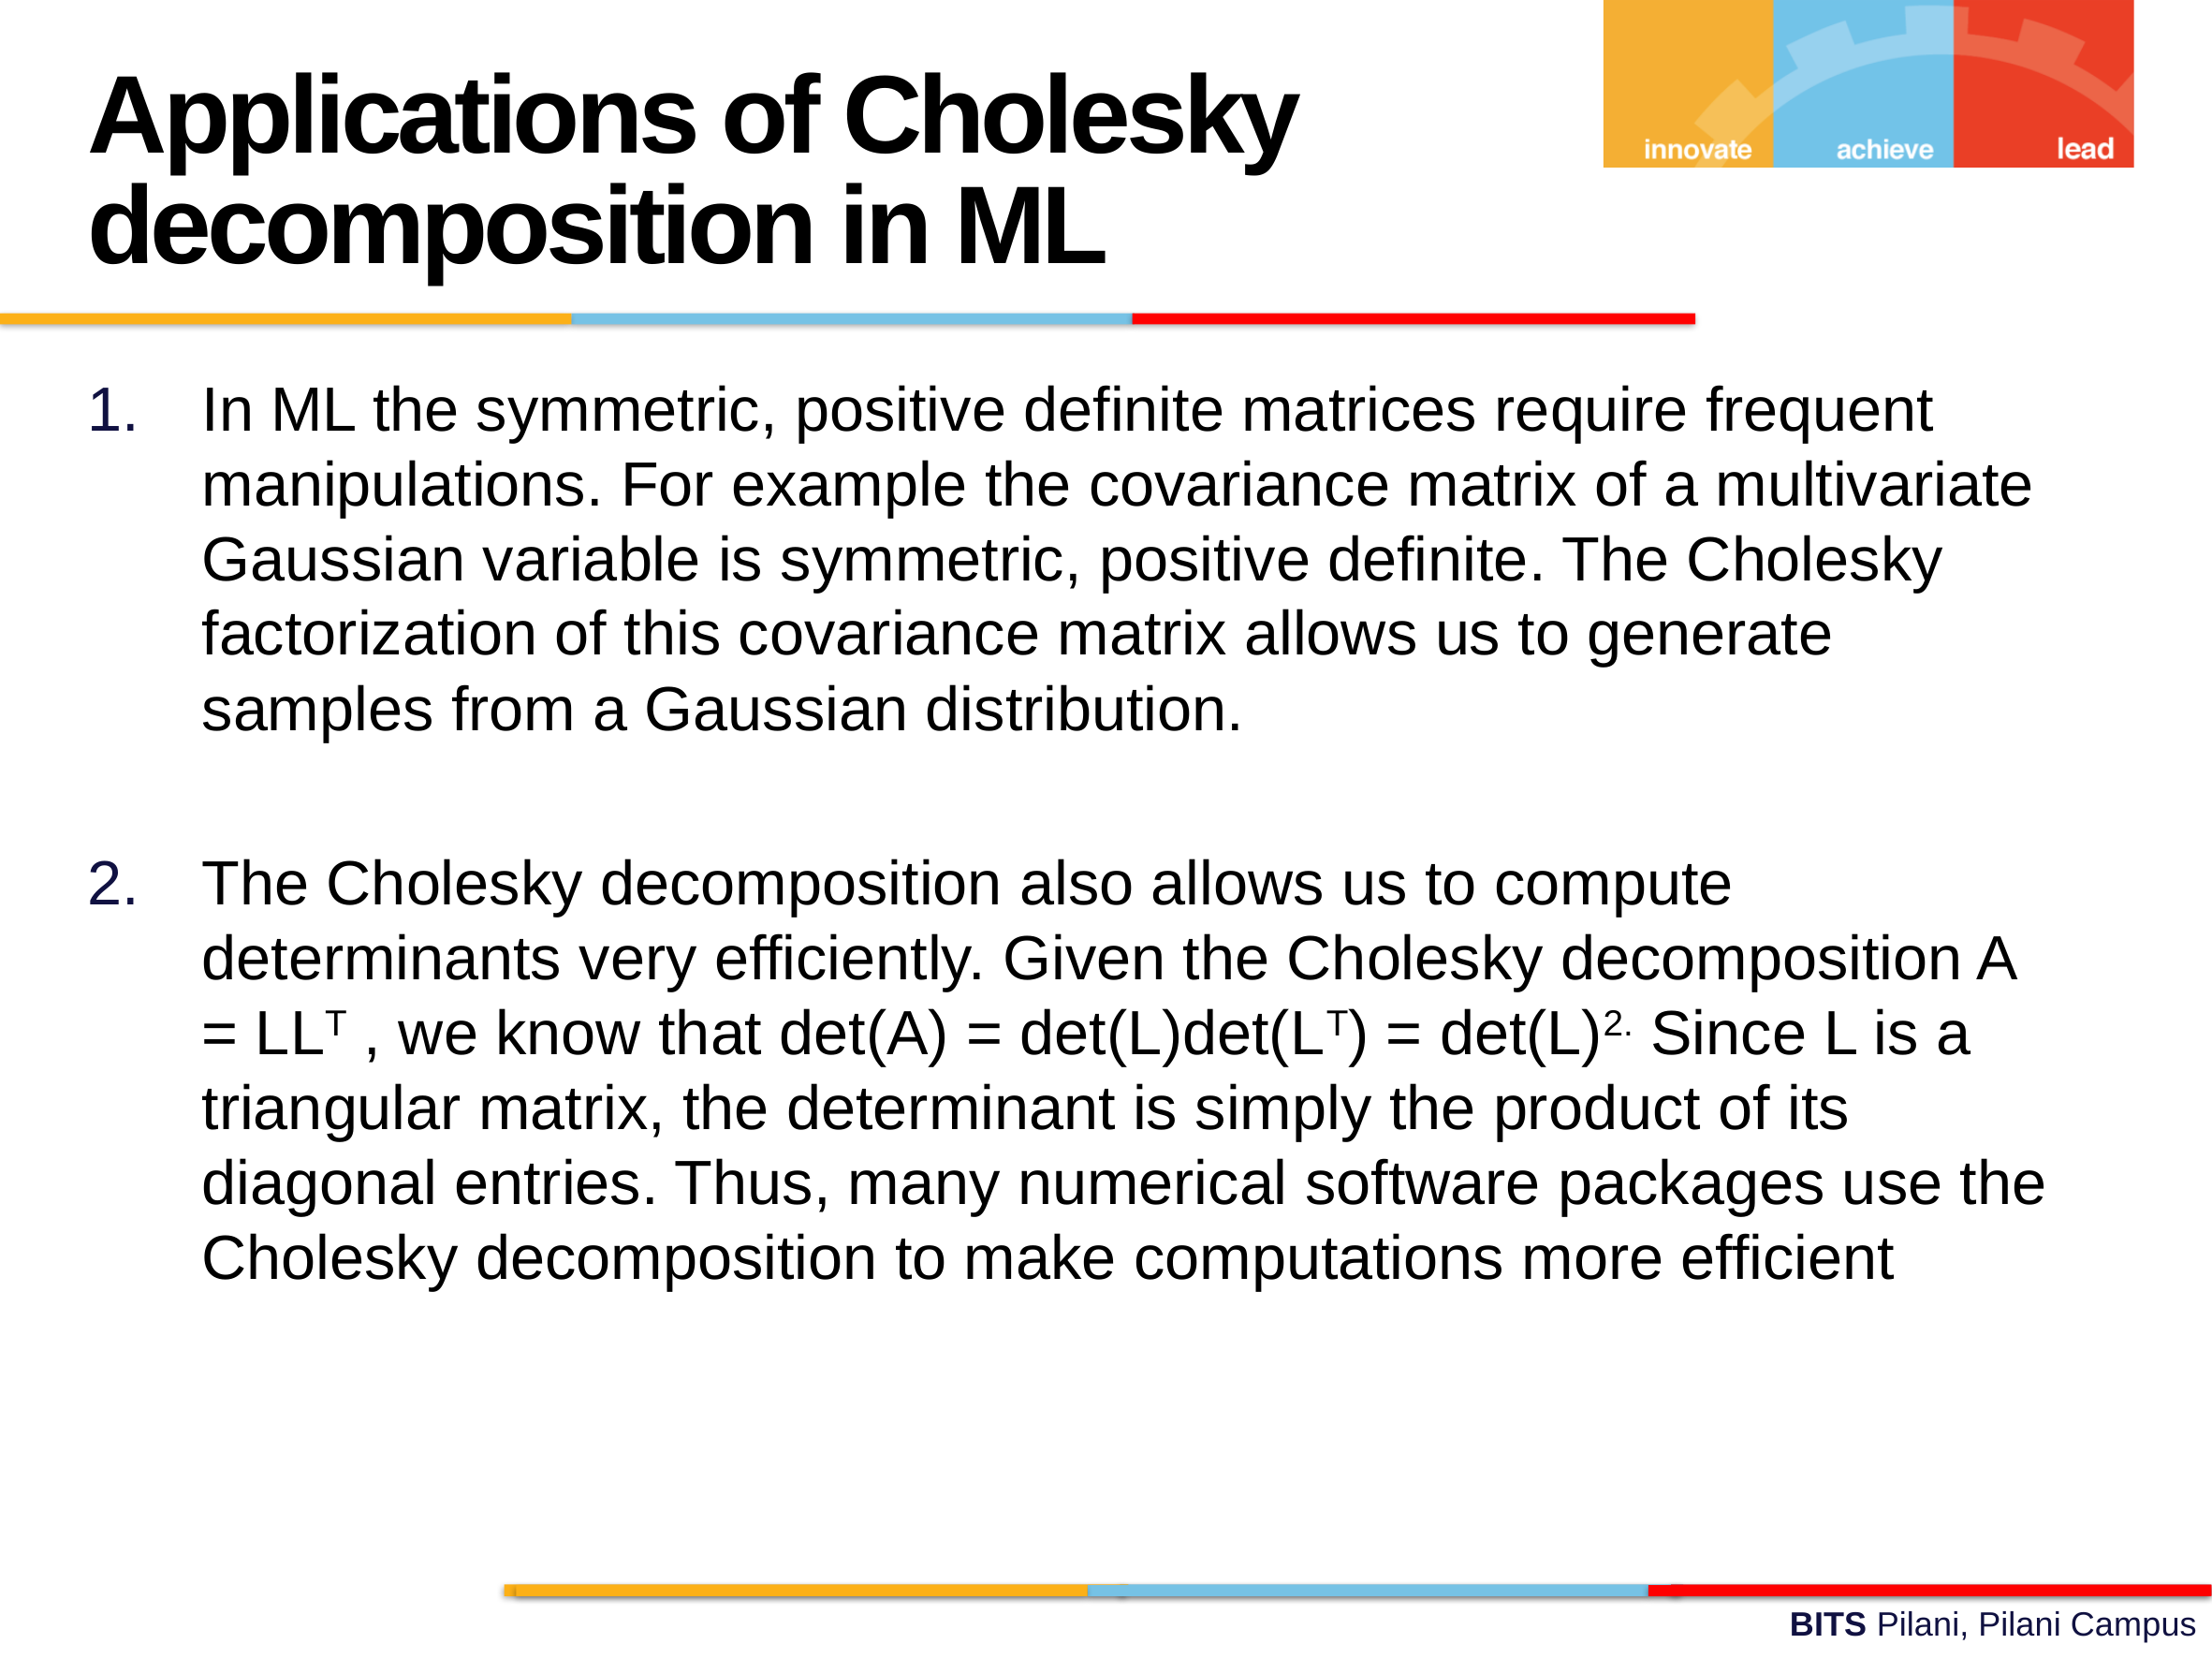

Applications of Cholesky decomposition in ML
In ML the symmetric, positive definite matrices require frequent manipulations. For example the covariance matrix of a multivariate Gaussian variable is symmetric, positive definite. The Cholesky factorization of this covariance matrix allows us to generate samples from a Gaussian distribution.

The Cholesky decomposition also allows us to compute        determinants very efficiently. Given the Cholesky decomposition A = LLT , we know that det(A) = det(L)det(LT) = det(L)2. Since L is a triangular matrix, the determinant is simply the product of its diagonal entries. Thus, many numerical software packages use the Cholesky decomposition to make computations more efficient